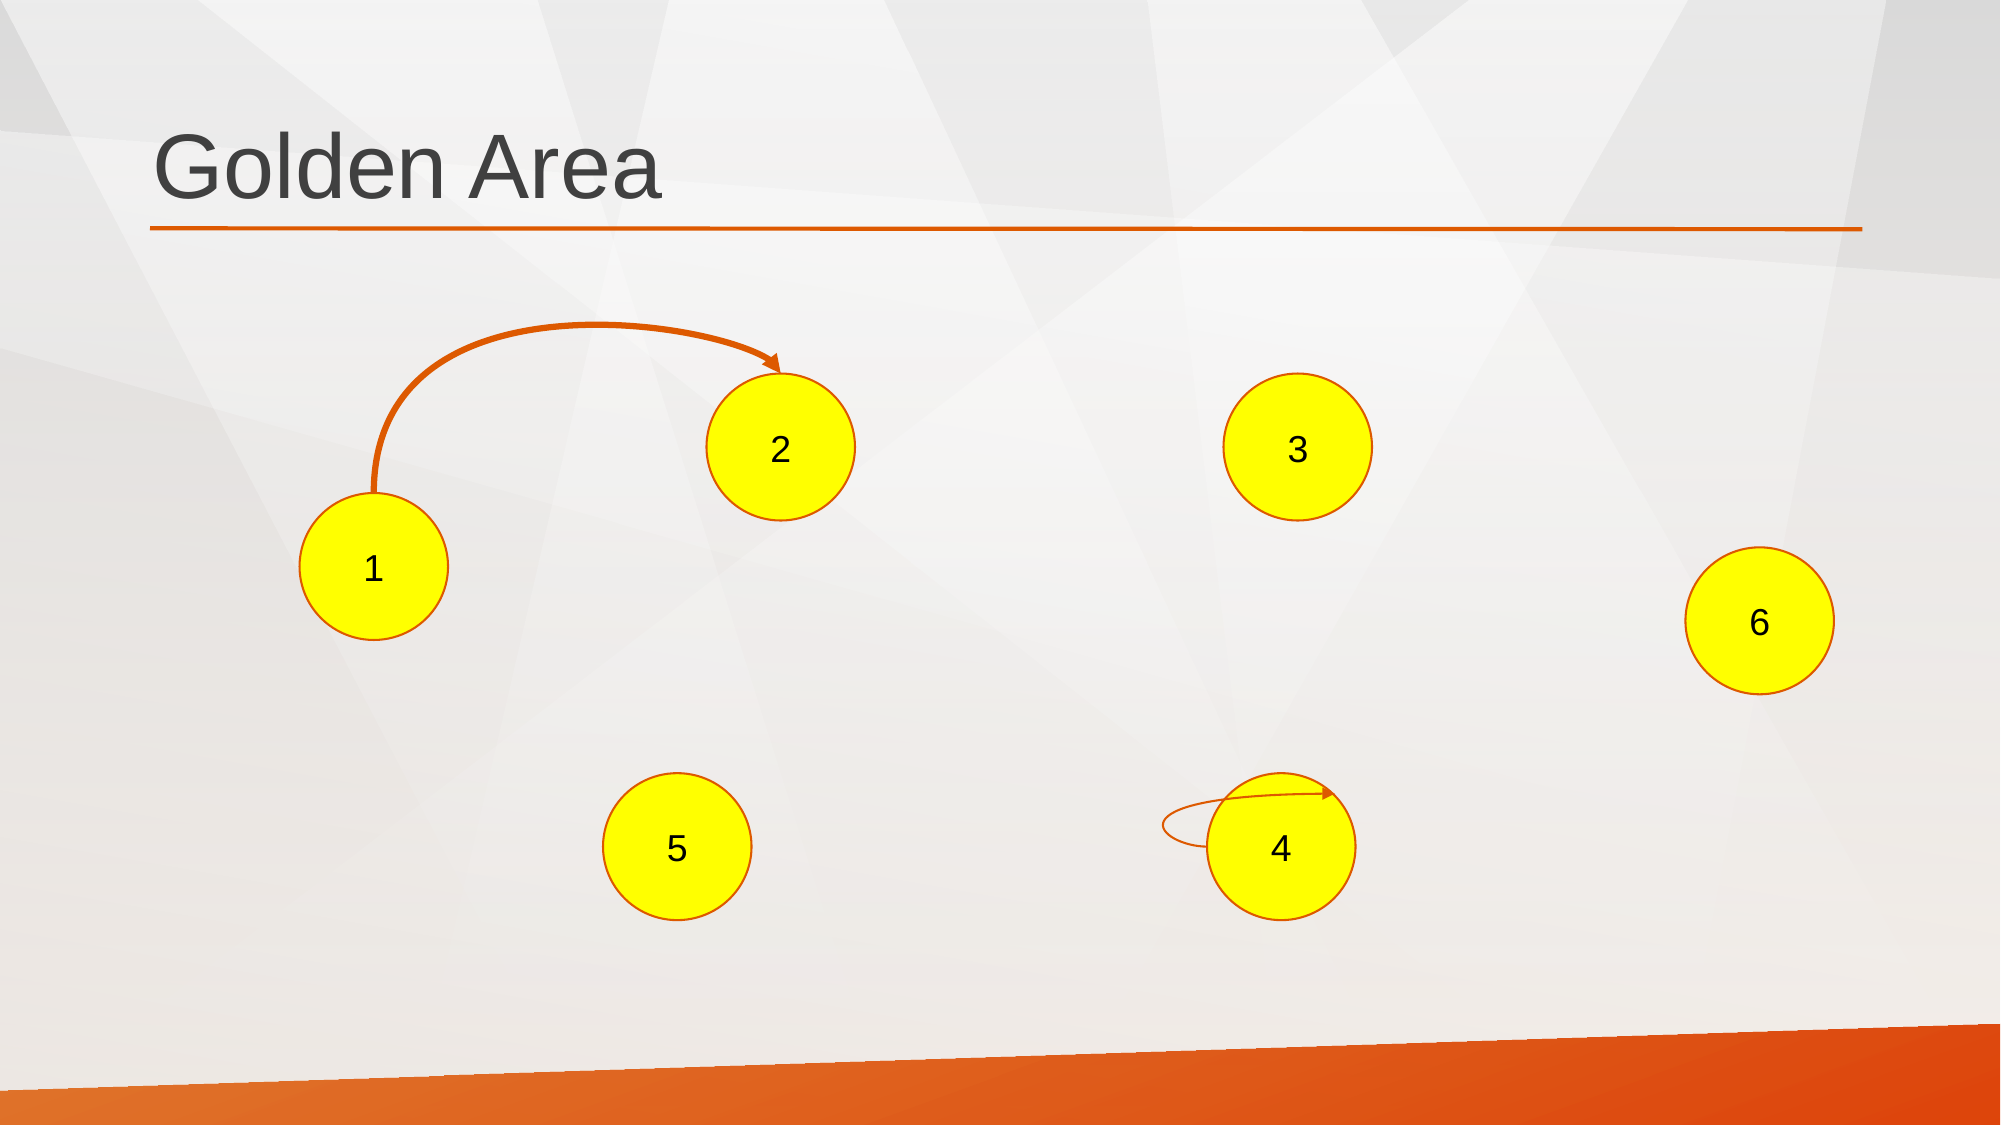

# Golden Area
2
3
1
6
5
4